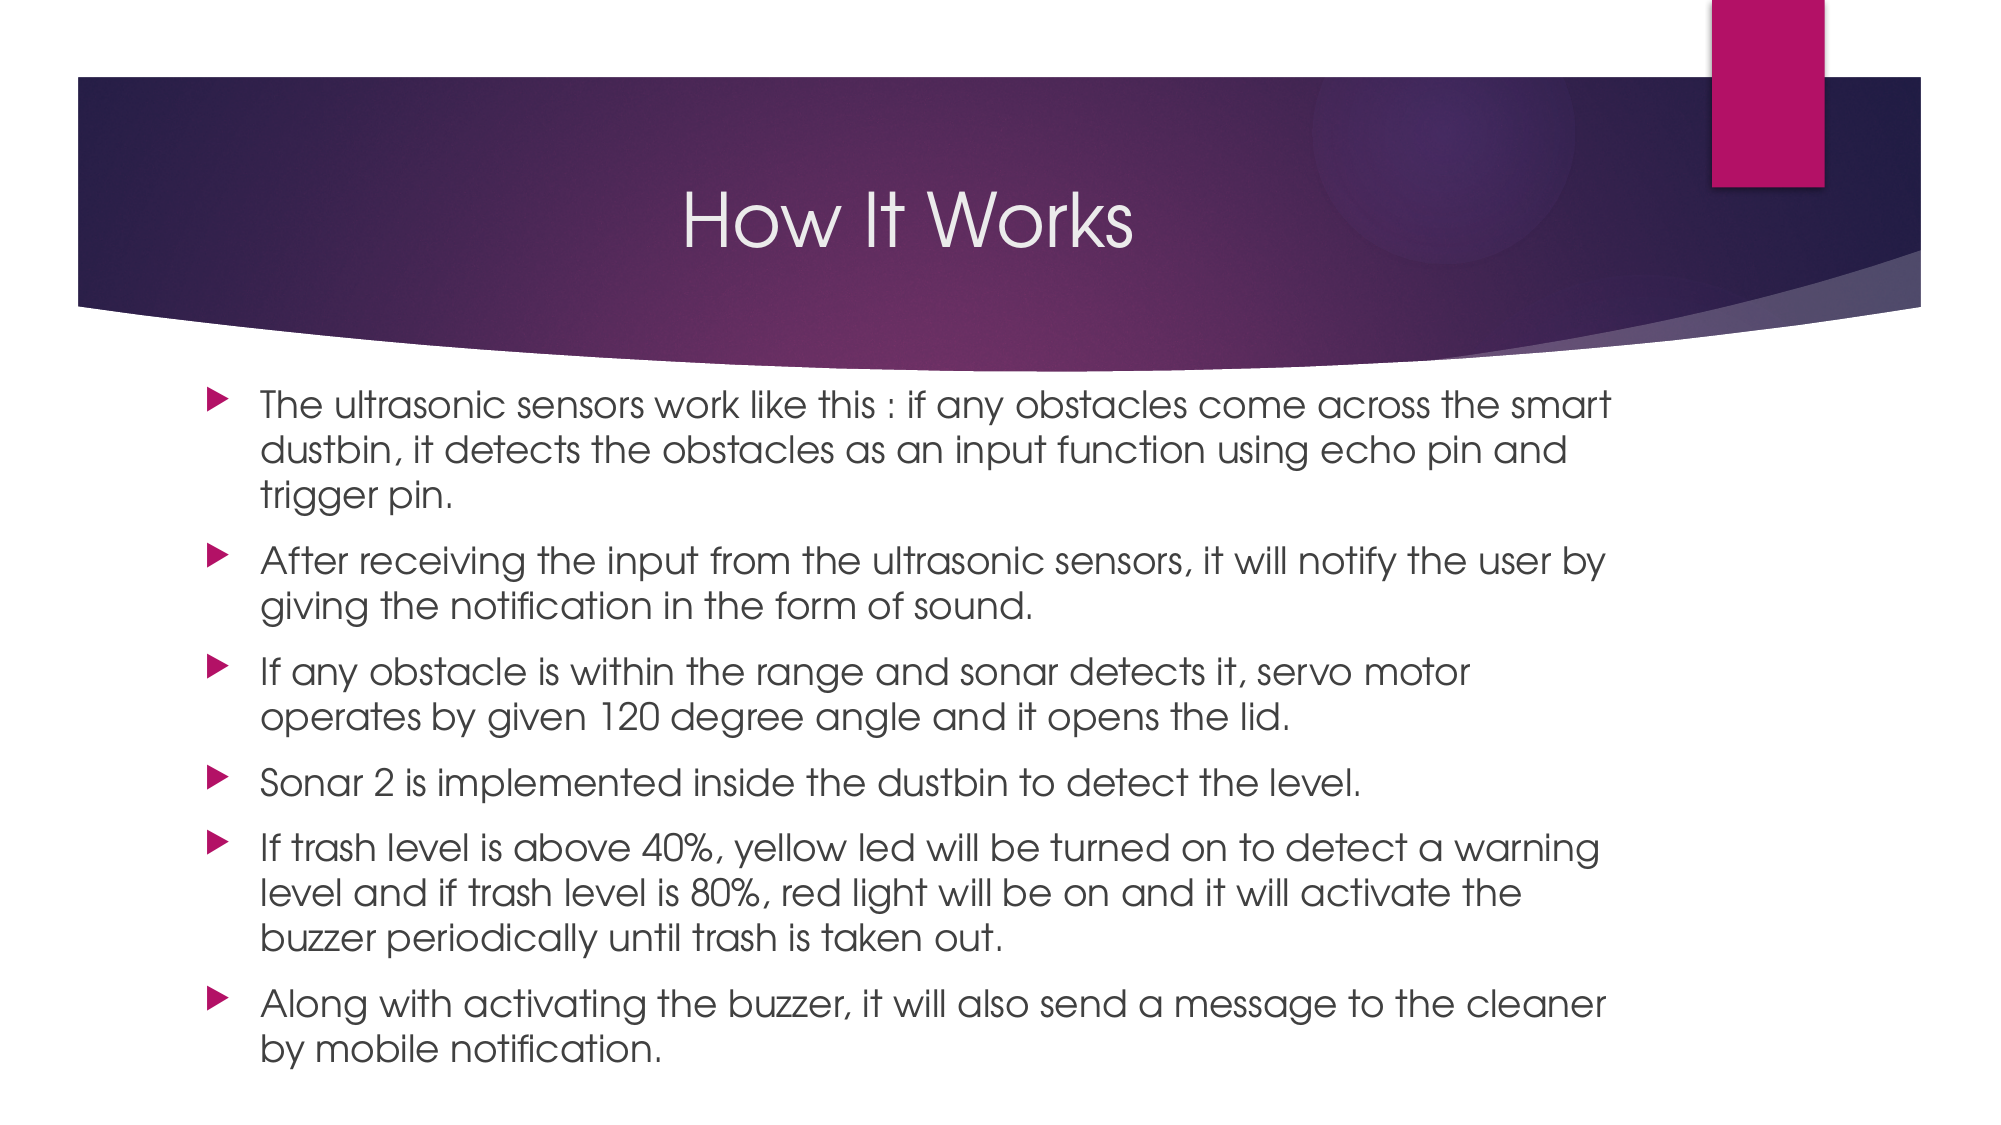

# How It Works
The ultrasonic sensors work like this : if any obstacles come across the smart dustbin, it detects the obstacles as an input function using echo pin and trigger pin.
After receiving the input from the ultrasonic sensors, it will notify the user by giving the notification in the form of sound.
If any obstacle is within the range and sonar detects it, servo motor operates by given 120 degree angle and it opens the lid.
Sonar 2 is implemented inside the dustbin to detect the level.
If trash level is above 40%, yellow led will be turned on to detect a warning level and if trash level is 80%, red light will be on and it will activate the buzzer periodically until trash is taken out.
Along with activating the buzzer, it will also send a message to the cleaner by mobile notification.